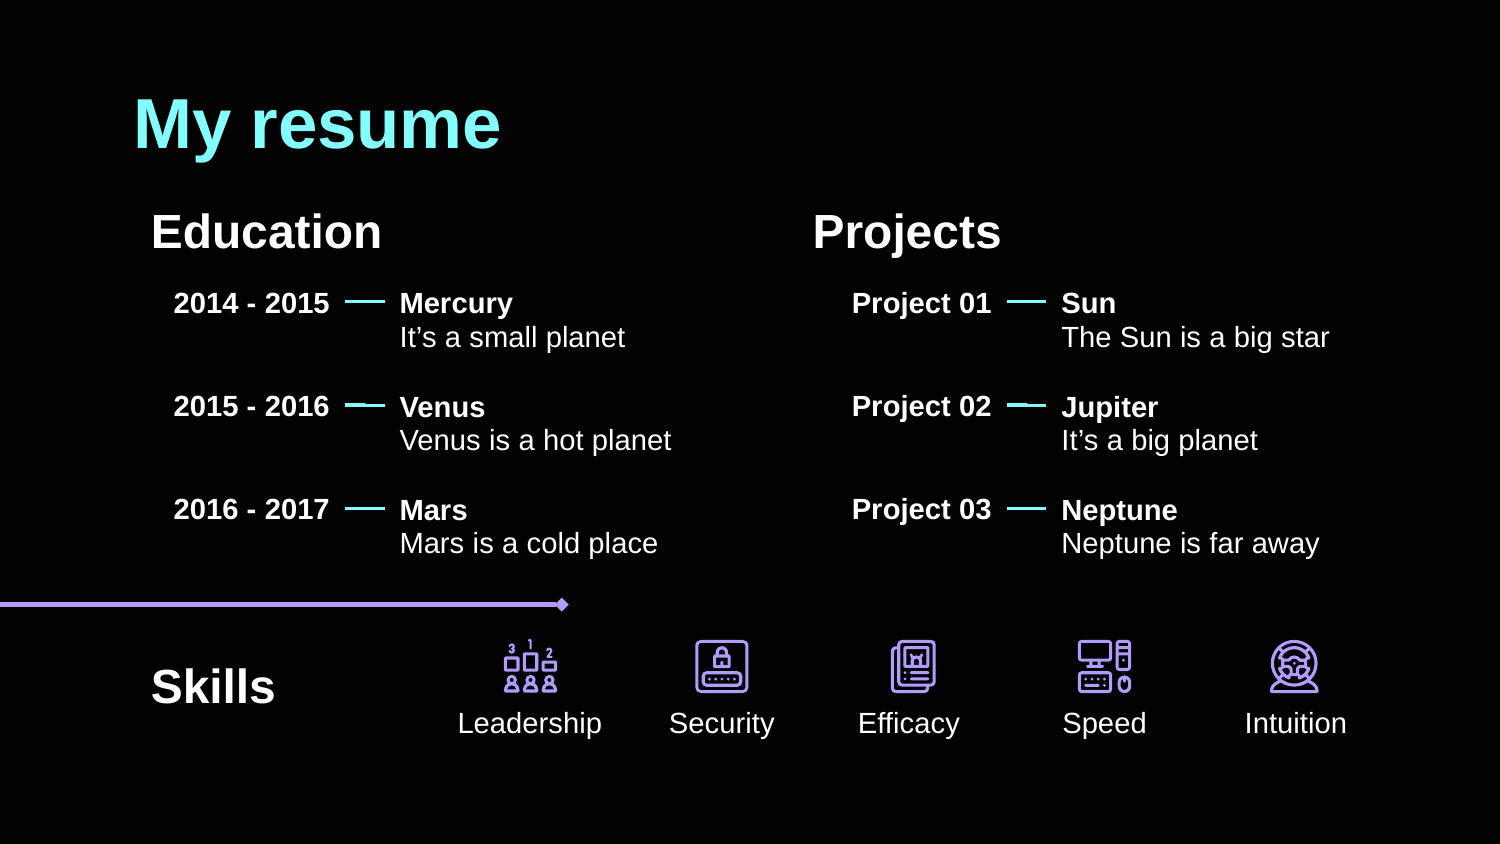

# My resume
Education
Projects
2014 - 2015
Project 01
Mercury
Sun
It’s a small planet
The Sun is a big star
2015 - 2016
Project 02
Venus
Jupiter
Venus is a hot planet
It’s a big planet
2016 - 2017
Project 03
Mars
Neptune
Mars is a cold place
Neptune is far away

Skills
Leadership
Security
Efficacy
Speed
Intuition